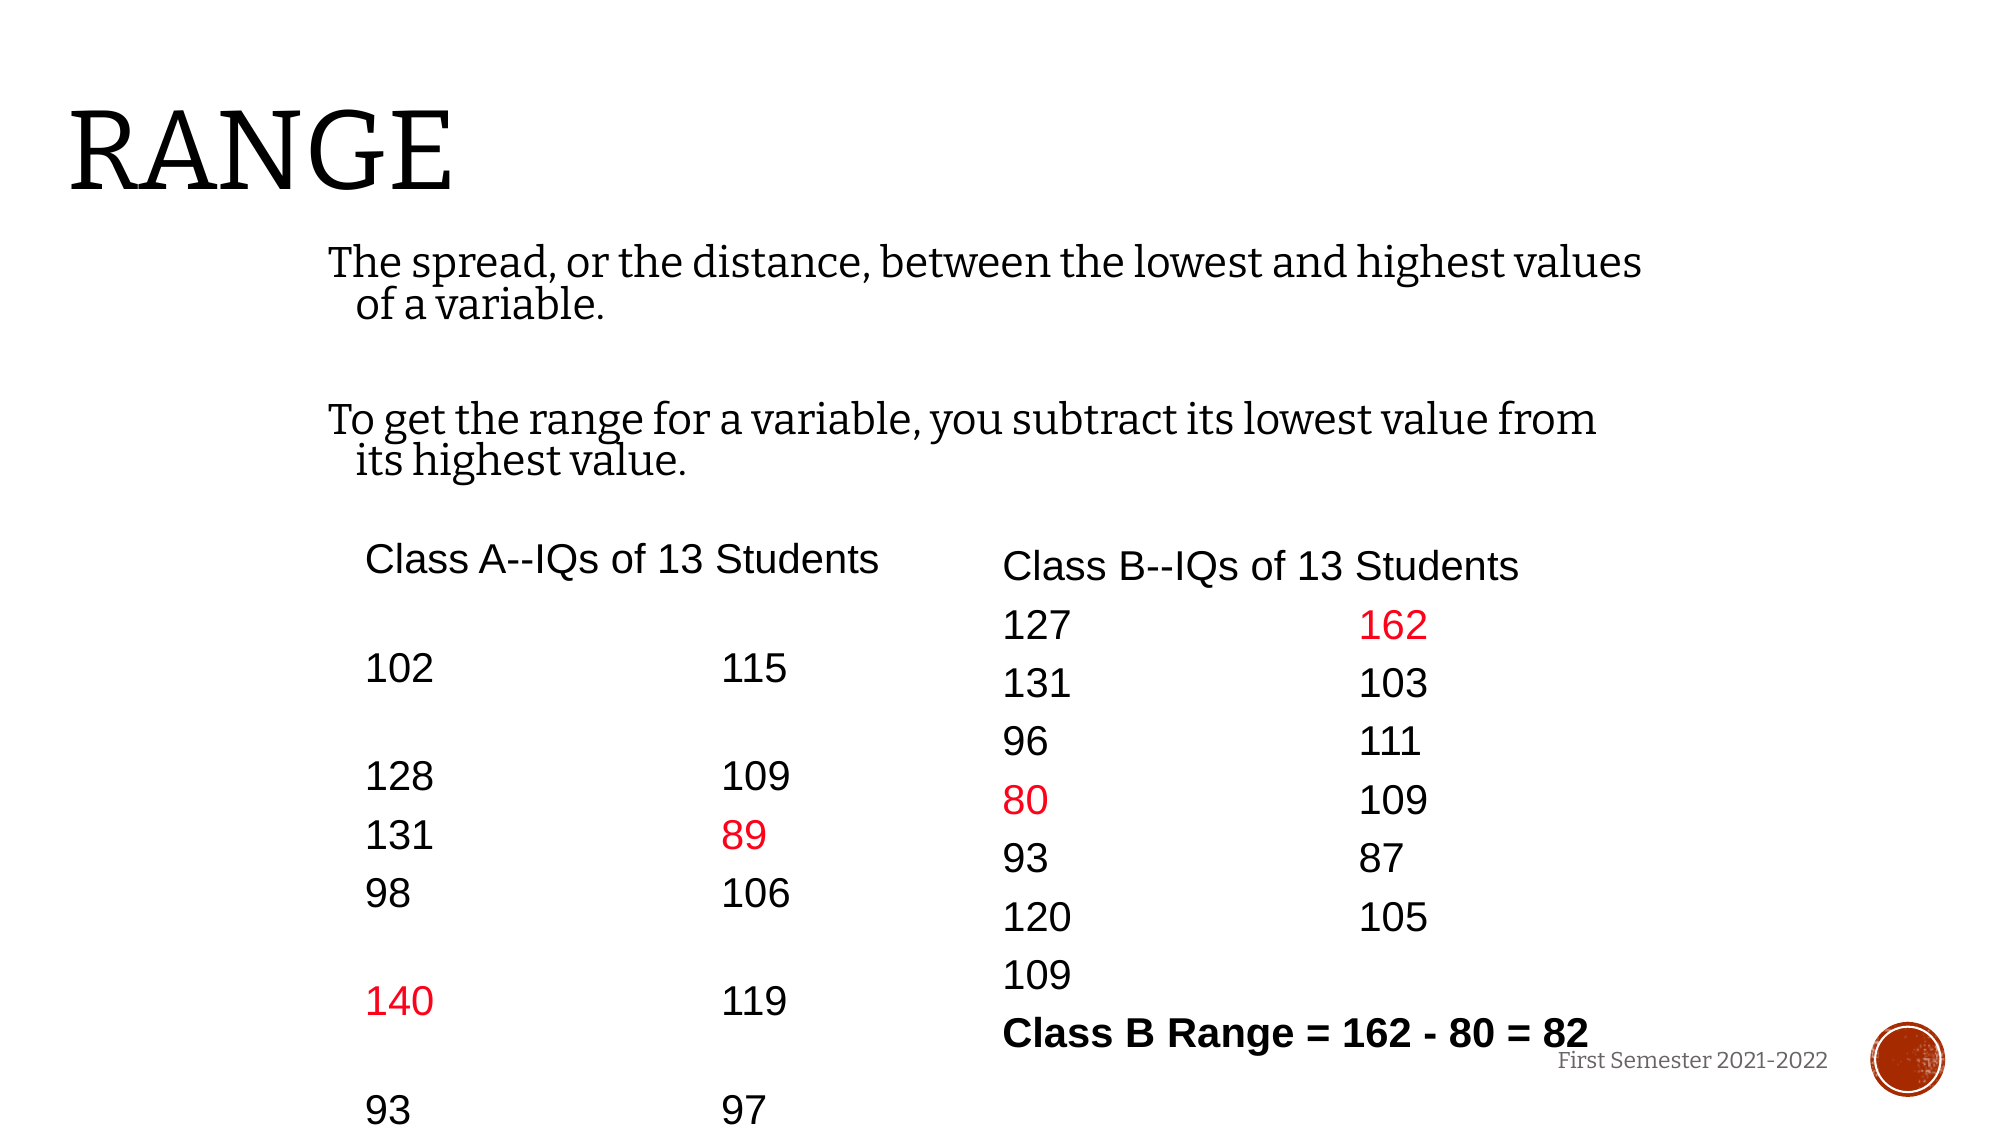

# Range
The spread, or the distance, between the lowest and highest values of a variable.

To get the range for a variable, you subtract its lowest value from its highest value.

Class A--IQs of 13 Students
102		115
128		109
131		89
98			106
140		119
93			97
110
Class A Range = 140 - 89 = 51
Class B--IQs of 13 Students
127		162
131		103
96			111
80			109
93			87
120		105
109
Class B Range = 162 - 80 = 82
First Semester 2021-2022